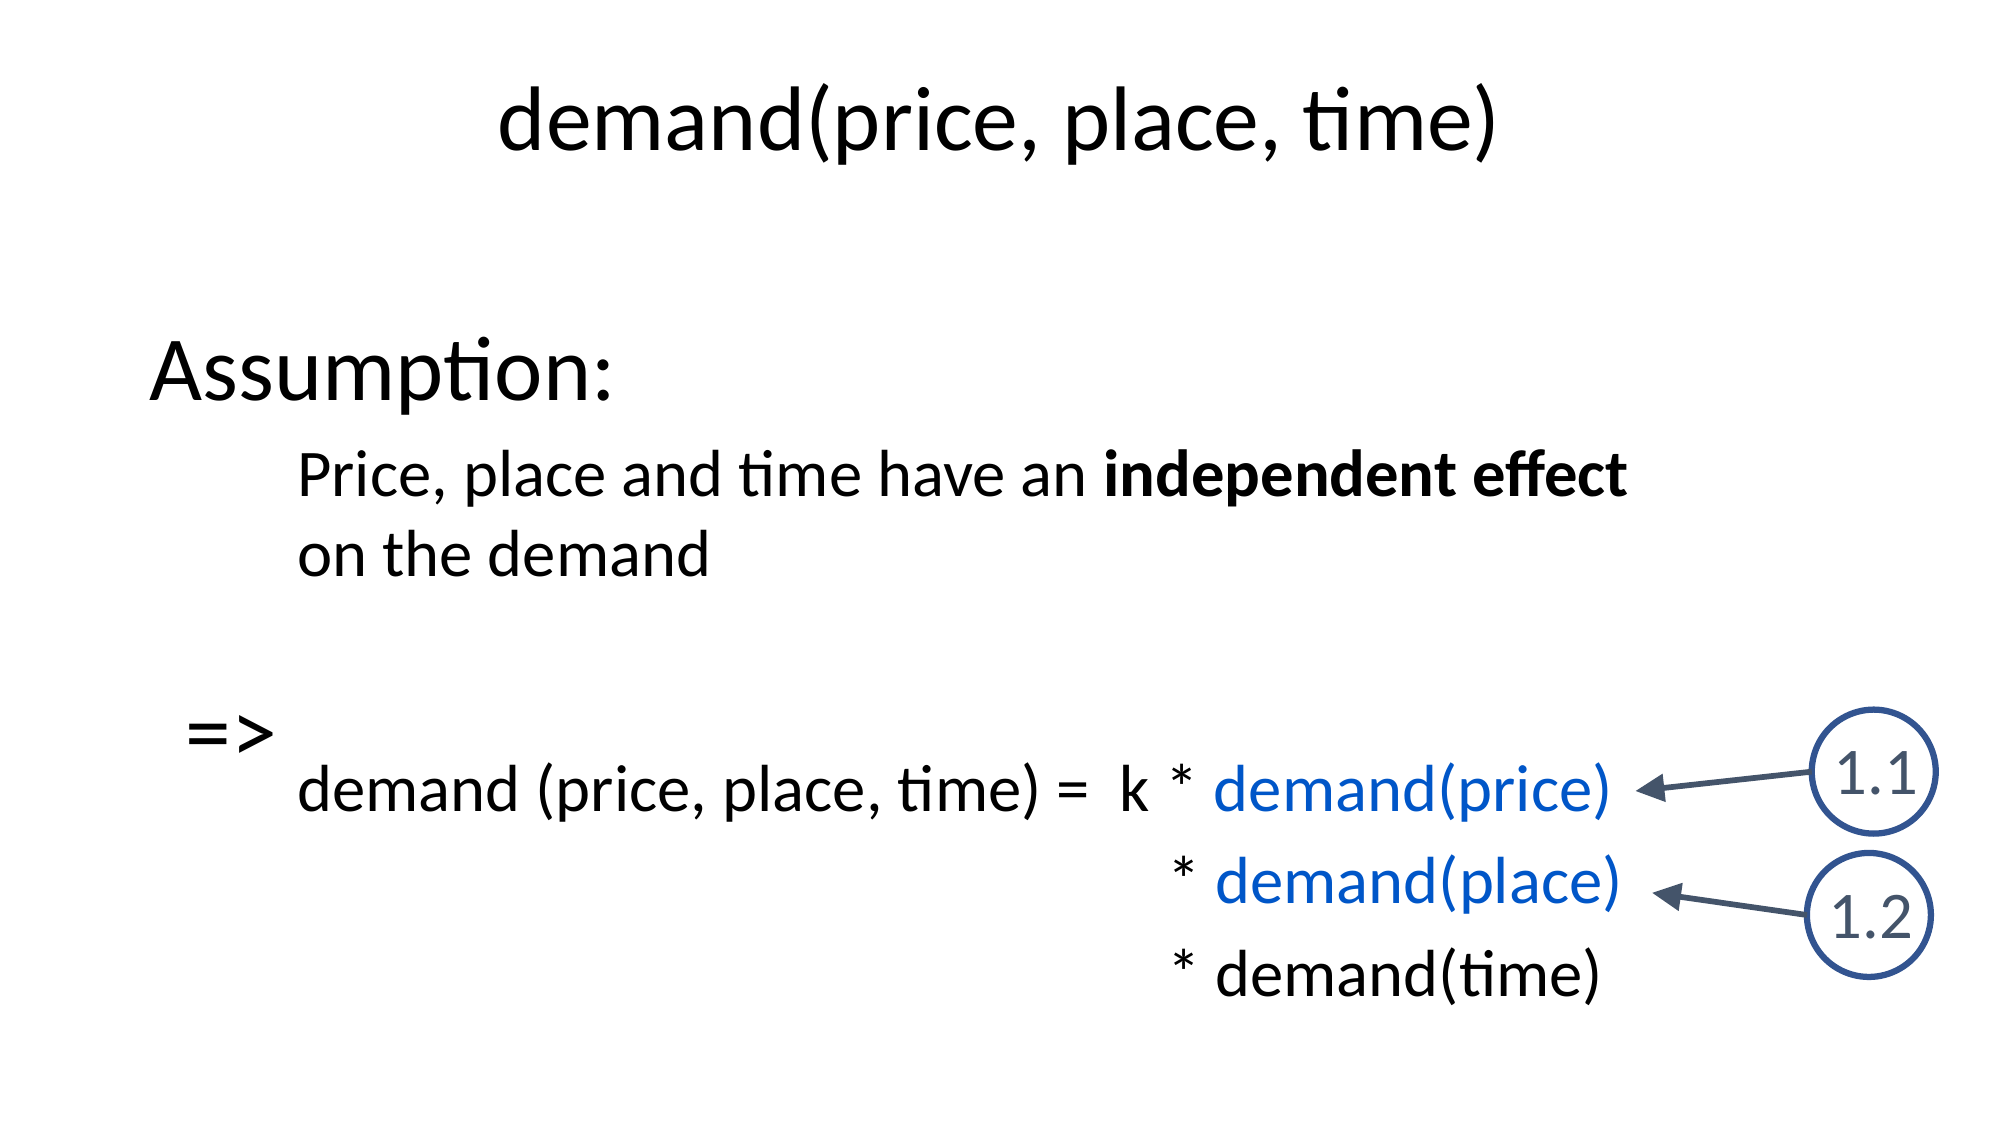

demand(price, place, time)
Assumption:
Price, place and time have an independent effect on the demand
=>

1.1
demand (price, place, time) =  k * demand(price)
                                                          * demand(place)
                                                          * demand(time)

1.2